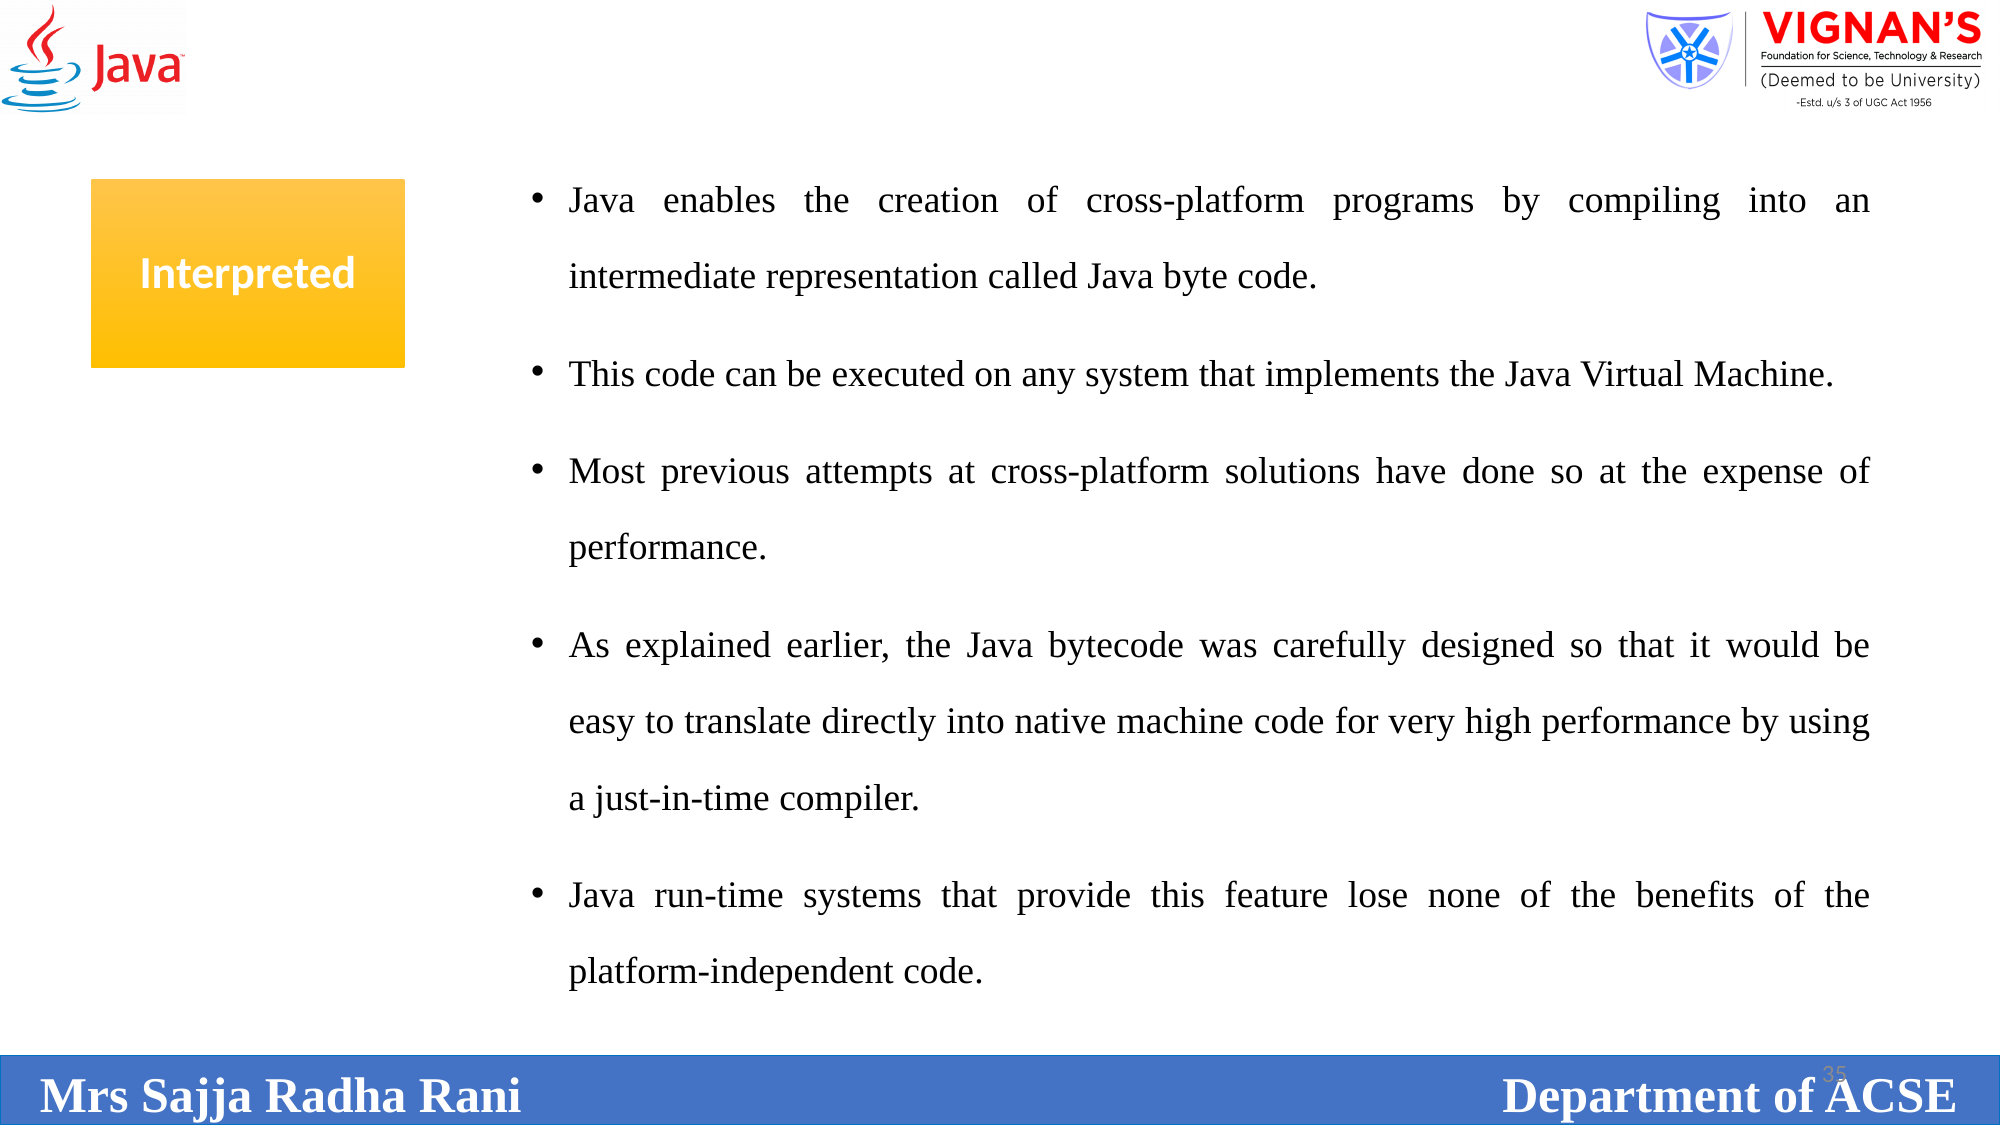

Java enables the creation of cross-platform programs by compiling into an intermediate representation called Java byte code.
This code can be executed on any system that implements the Java Virtual Machine.
Most previous attempts at cross-platform solutions have done so at the expense of performance.
As explained earlier, the Java bytecode was carefully designed so that it would be easy to translate directly into native machine code for very high performance by using a just-in-time compiler.
Java run-time systems that provide this feature lose none of the benefits of the platform-independent code.

Interpreted
35